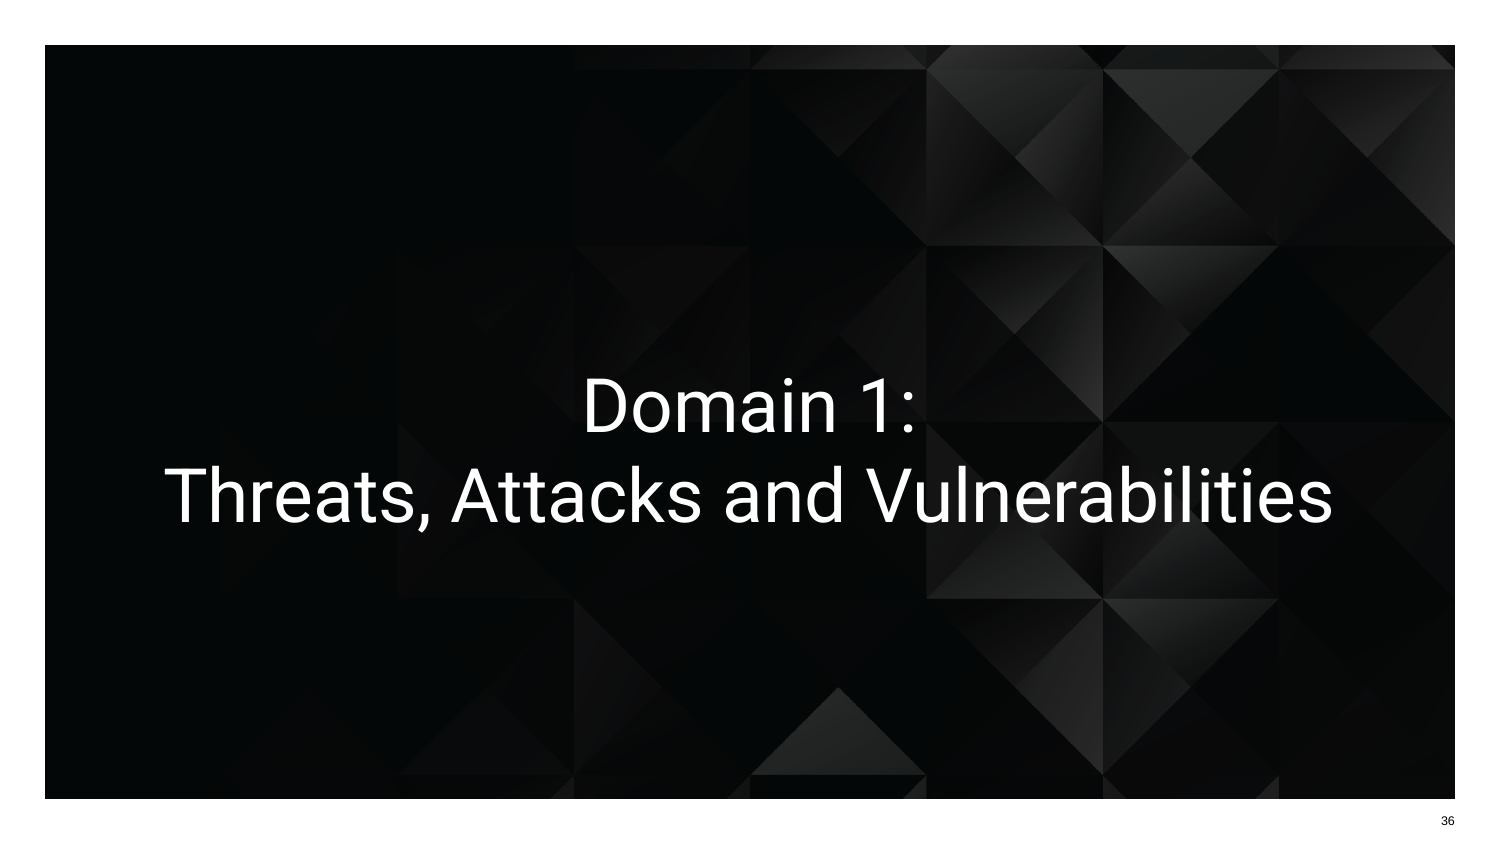

# Domain 1:
Threats, Attacks and Vulnerabilities
36
36